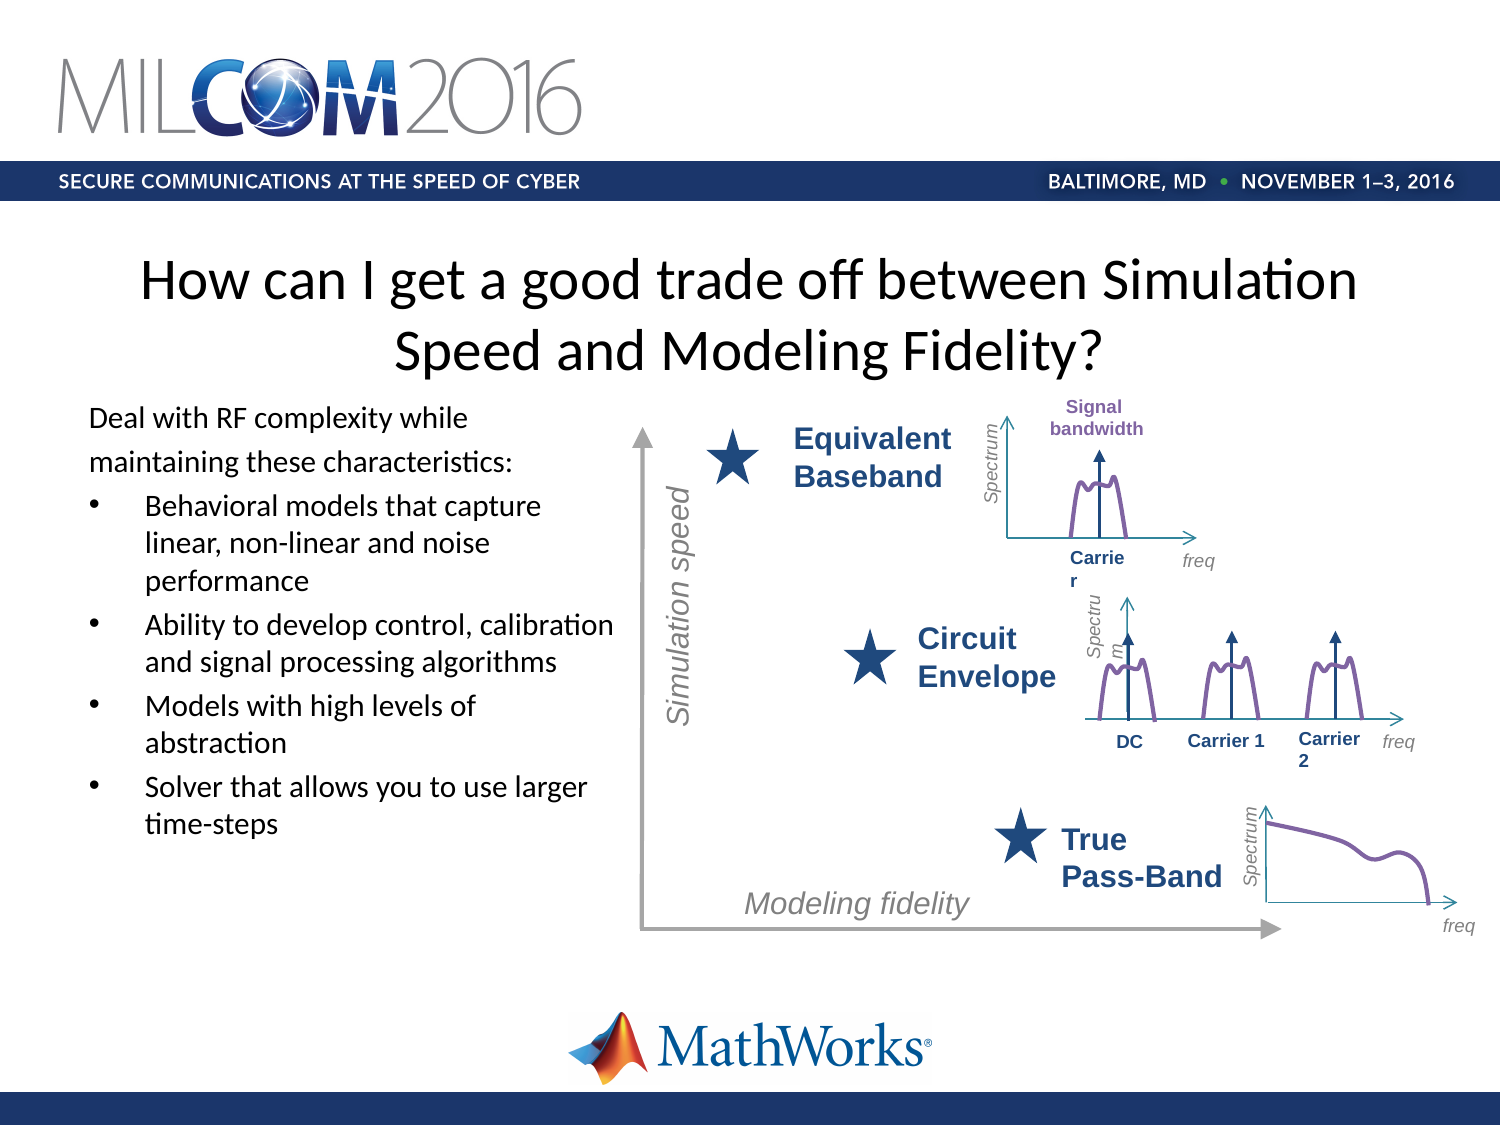

# How can I get a good trade off between Simulation Speed and Modeling Fidelity?
Signal
bandwidth
Spectrum

Carrier
freq
Deal with RF complexity while
maintaining these characteristics:
Behavioral models that capture linear, non-linear and noise performance
Ability to develop control, calibration and signal processing algorithms
Models with high levels of abstraction
Solver that allows you to use larger time-steps
Equivalent
Baseband

Spectrum

Carrier 2
Carrier 1
DC
freq
Simulation speed
Circuit
Envelope

Spectrum
freq

True
Pass-Band
Modeling fidelity